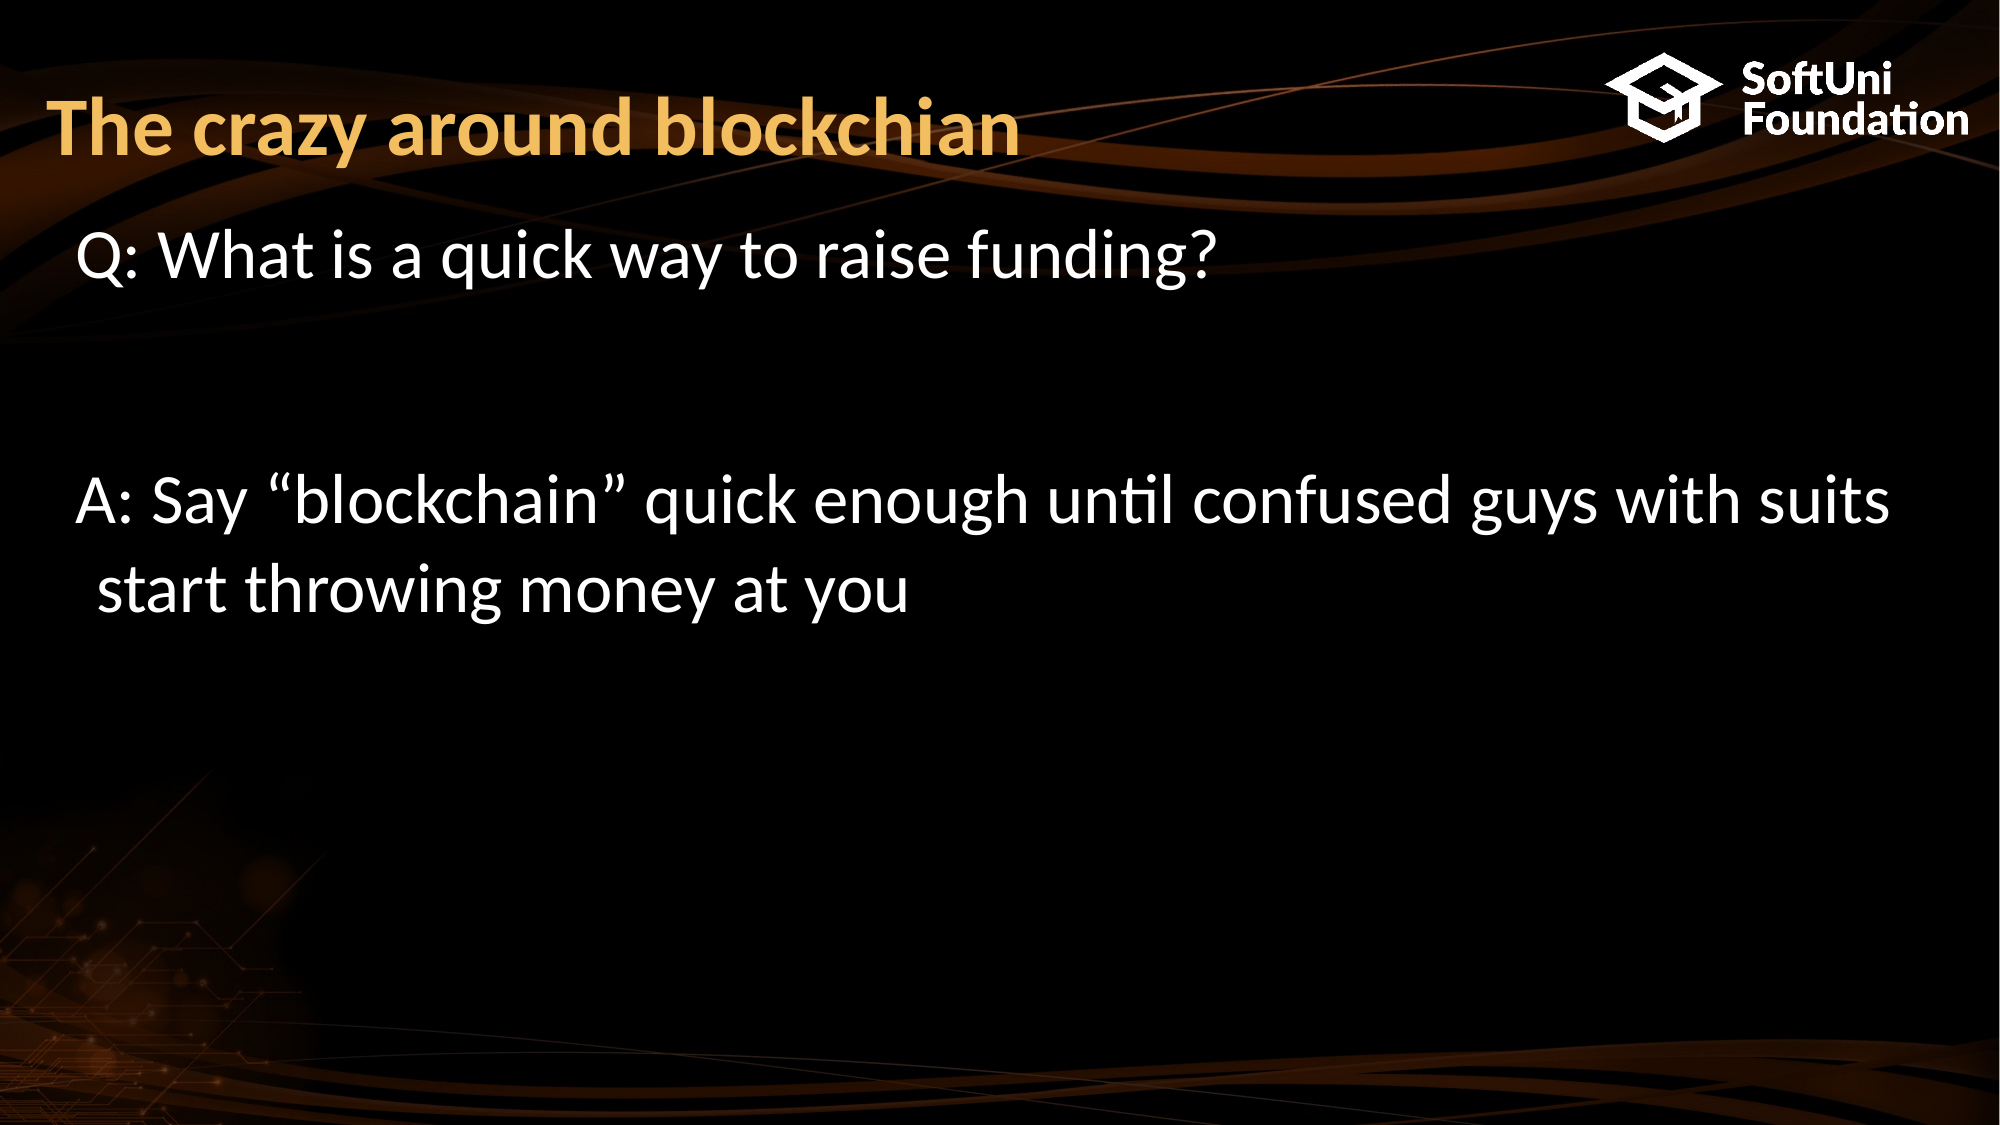

# The crazy around blockchian
Q: What is a quick way to raise funding?

A: Say “blockchain” quick enough until confused guys with suits start throwing money at you